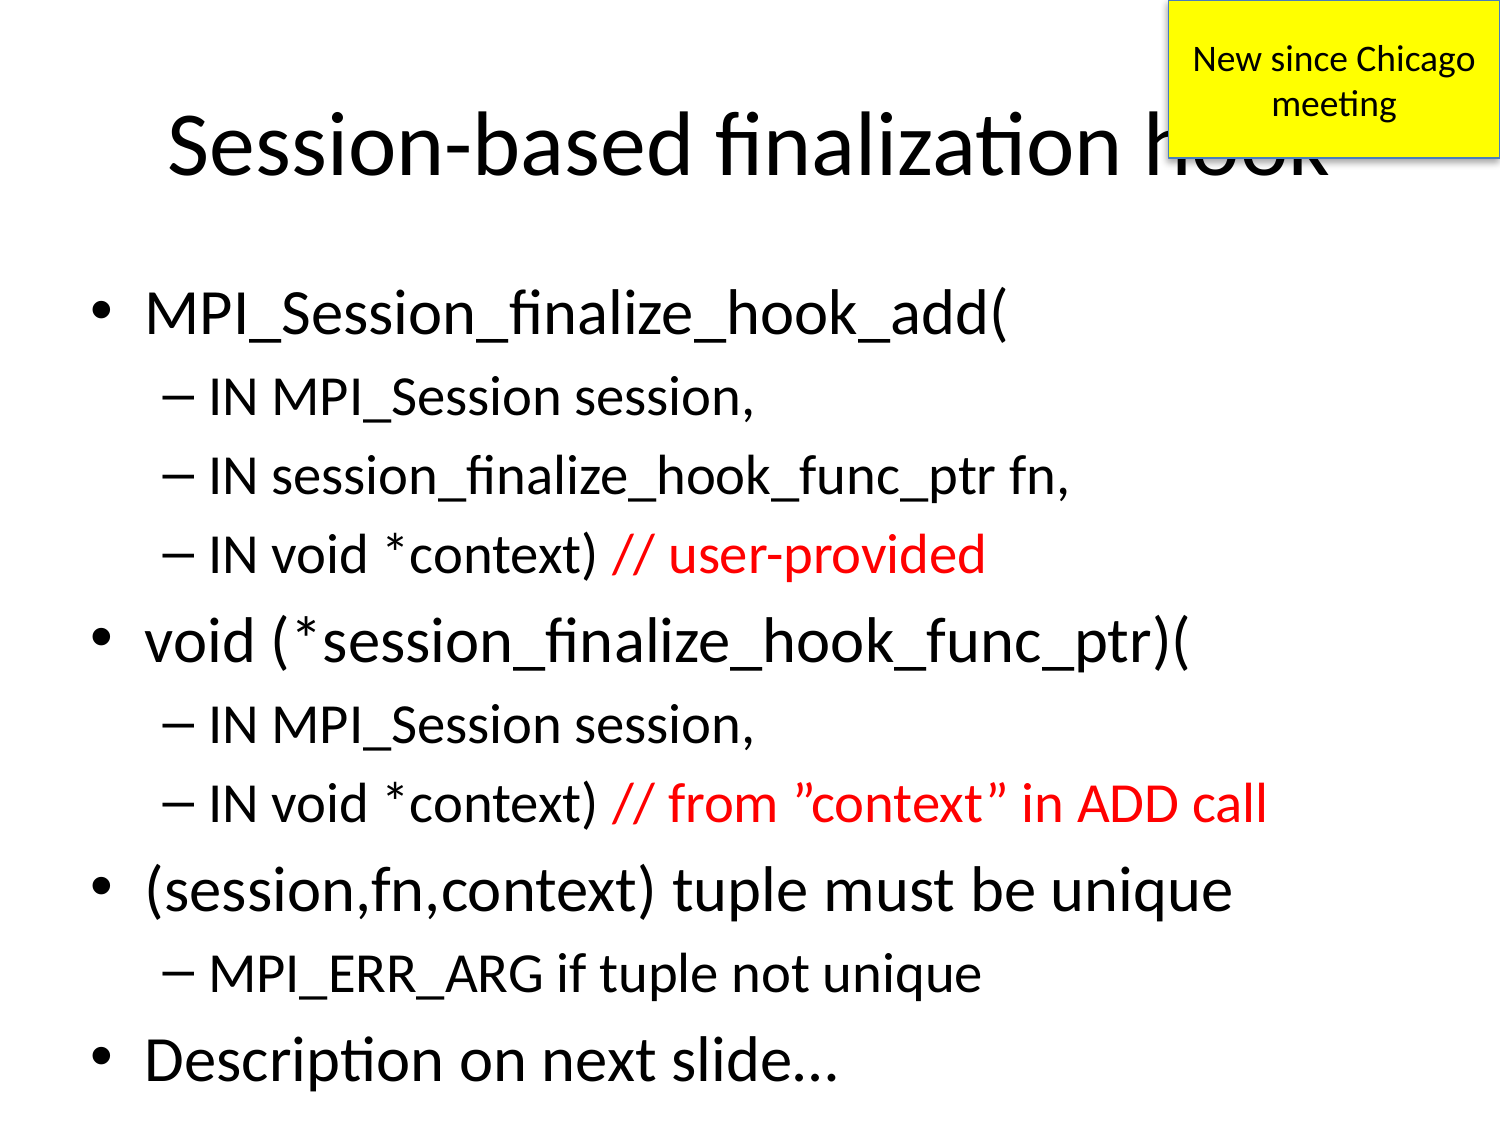

New since Chicago meeting
# Session-based finalization hook
MPI_Session_finalize_hook_add(
IN MPI_Session session,
IN session_finalize_hook_func_ptr fn,
IN void *context) // user-provided
void (*session_finalize_hook_func_ptr)(
IN MPI_Session session,
IN void *context) // from ”context” in ADD call
(session,fn,context) tuple must be unique
MPI_ERR_ARG if tuple not unique
Description on next slide…